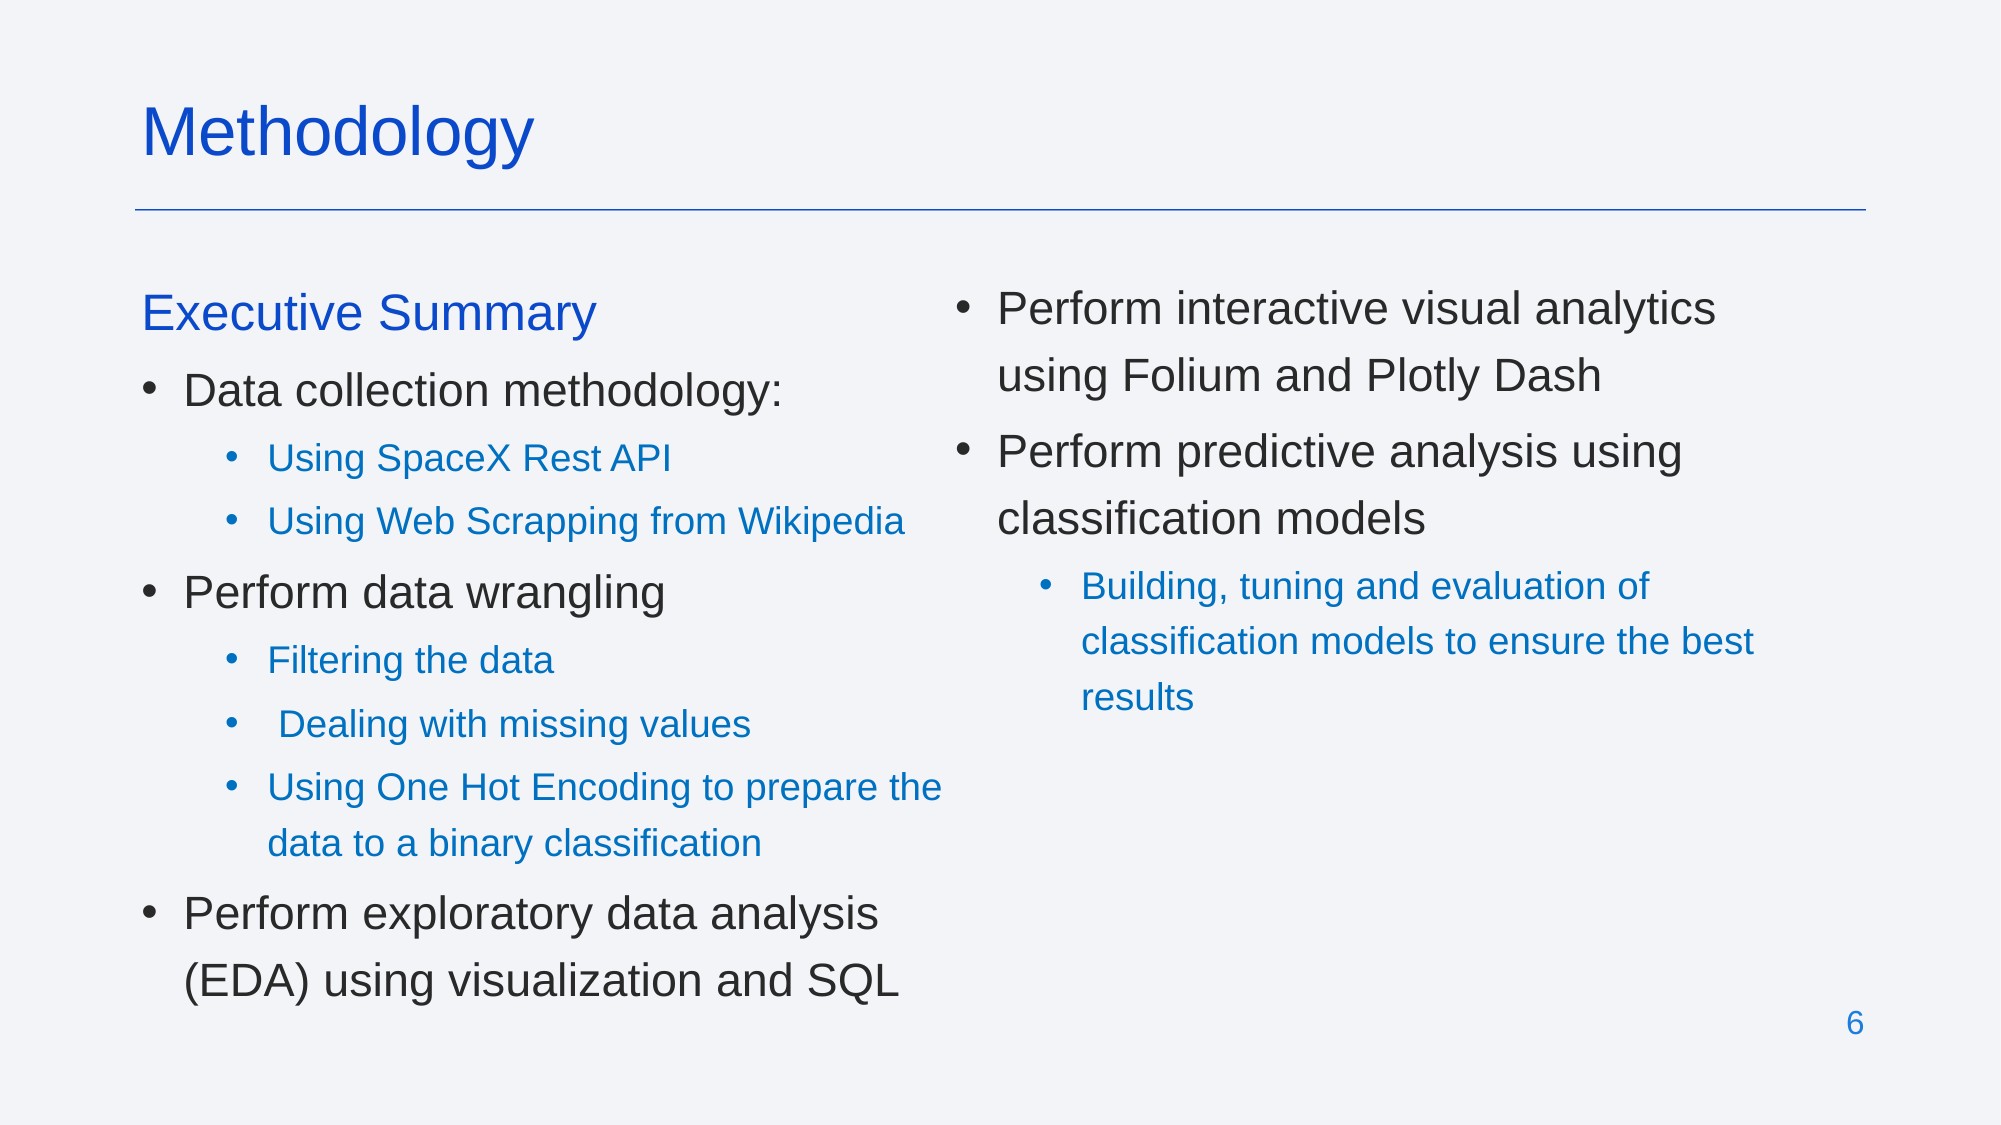

Methodology
Executive Summary
Data collection methodology:
Using SpaceX Rest API
Using Web Scrapping from Wikipedia
Perform data wrangling
Filtering the data
 Dealing with missing values
Using One Hot Encoding to prepare the data to a binary classification
Perform exploratory data analysis (EDA) using visualization and SQL

Perform interactive visual analytics using Folium and Plotly Dash
Perform predictive analysis using classification models
Building, tuning and evaluation of classification models to ensure the best results

6